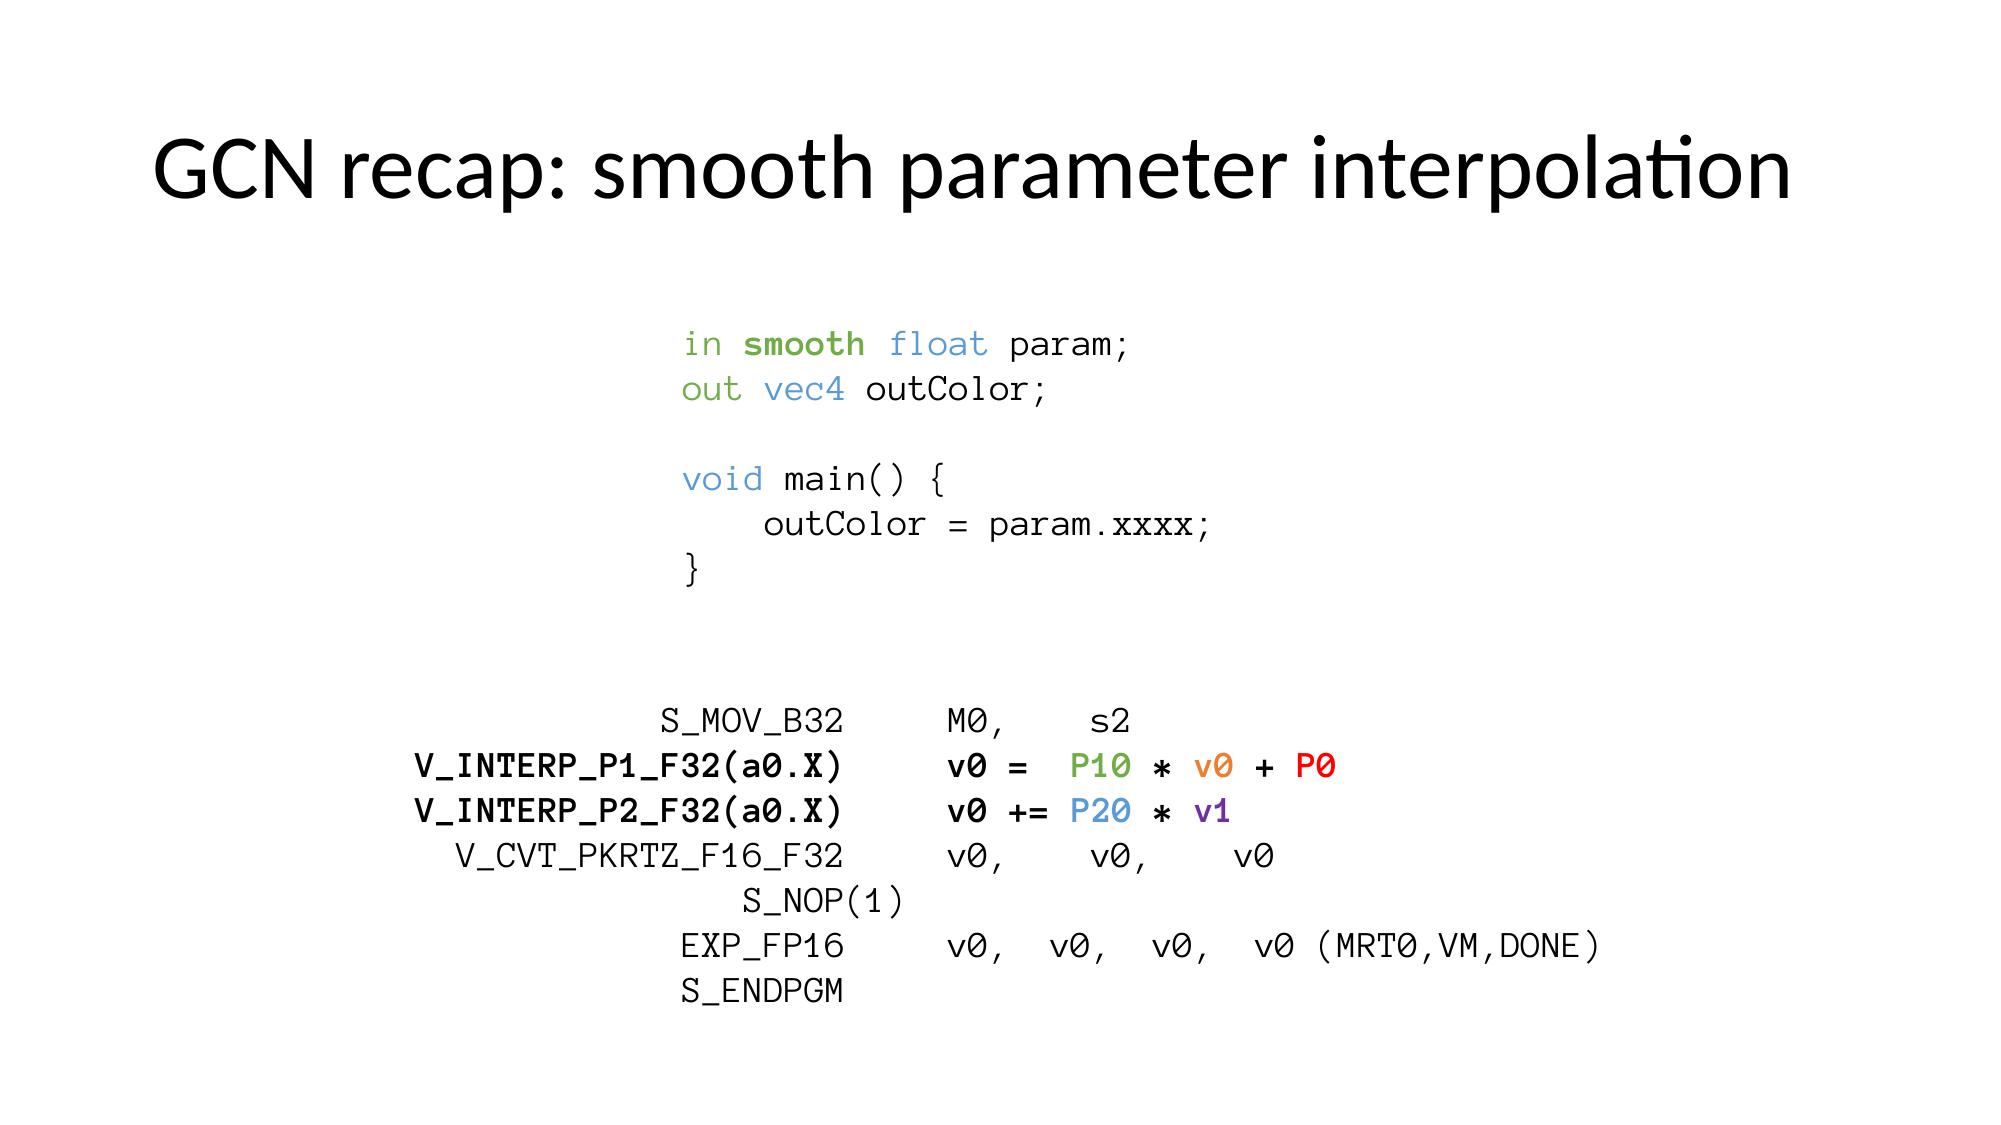

# GCN recap: smooth parameter interpolation
in smooth float param;
out vec4 outColor;

void main() {
    outColor = param.xxxx;
}
             S_MOV_B32     M0,    s2
 V_INTERP_P1_F32(a0.X)     v0 =  P10 * v0 + P0
 V_INTERP_P2_F32(a0.X)     v0 += P20 * v1
   V_CVT_PKRTZ_F16_F32     v0,    v0,    v0
                 S_NOP(1)
              EXP_FP16     v0,  v0,  v0,  v0 (MRT0,VM,DONE)
              S_ENDPGM